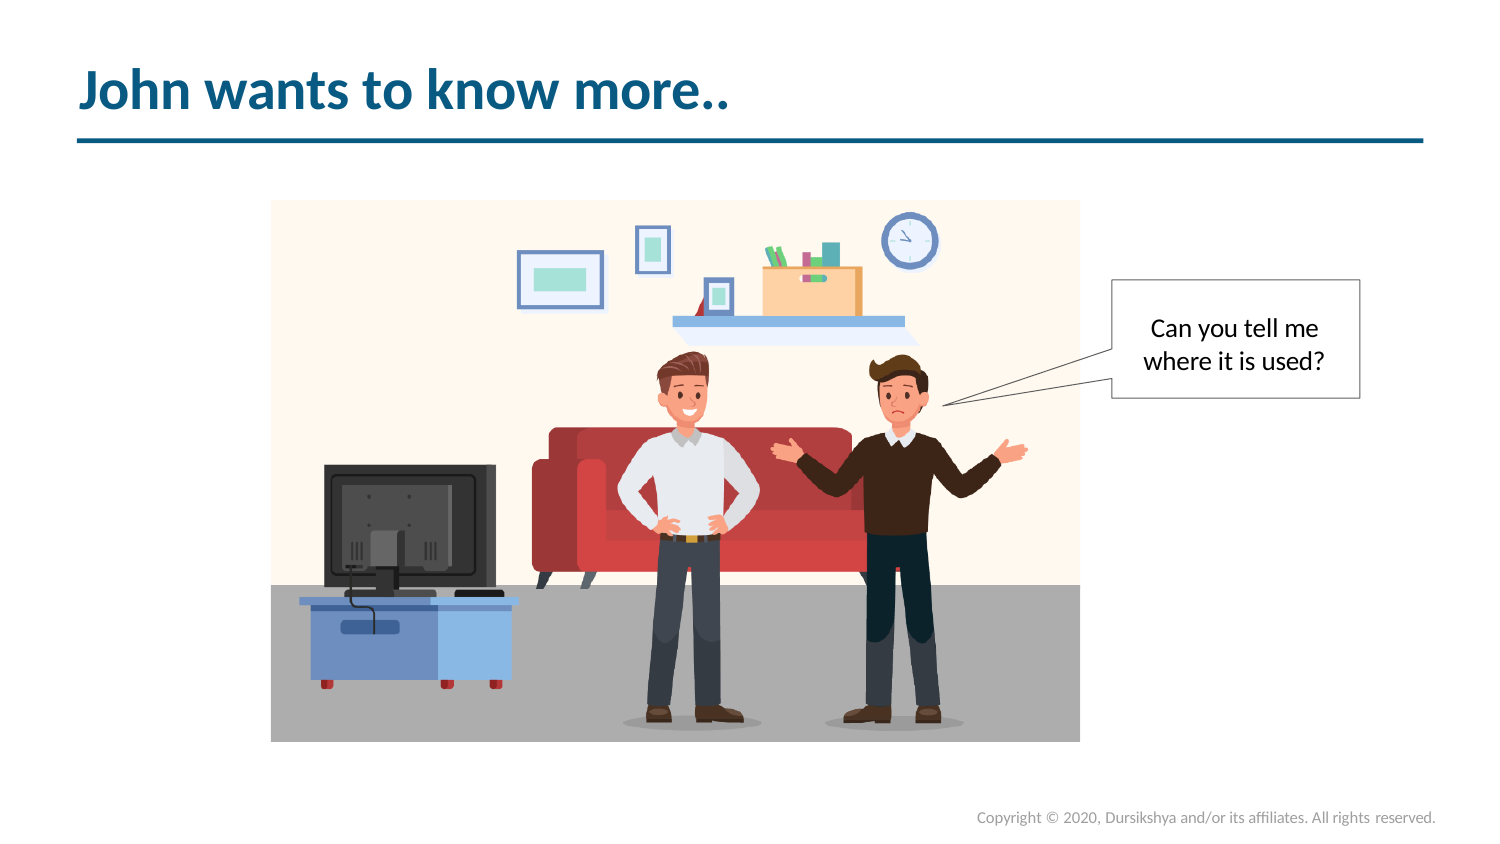

# John wants to know more..

Can you tell me  where it is used?
Copyright © 2020, Dursikshya and/or its affiliates. All rights reserved.